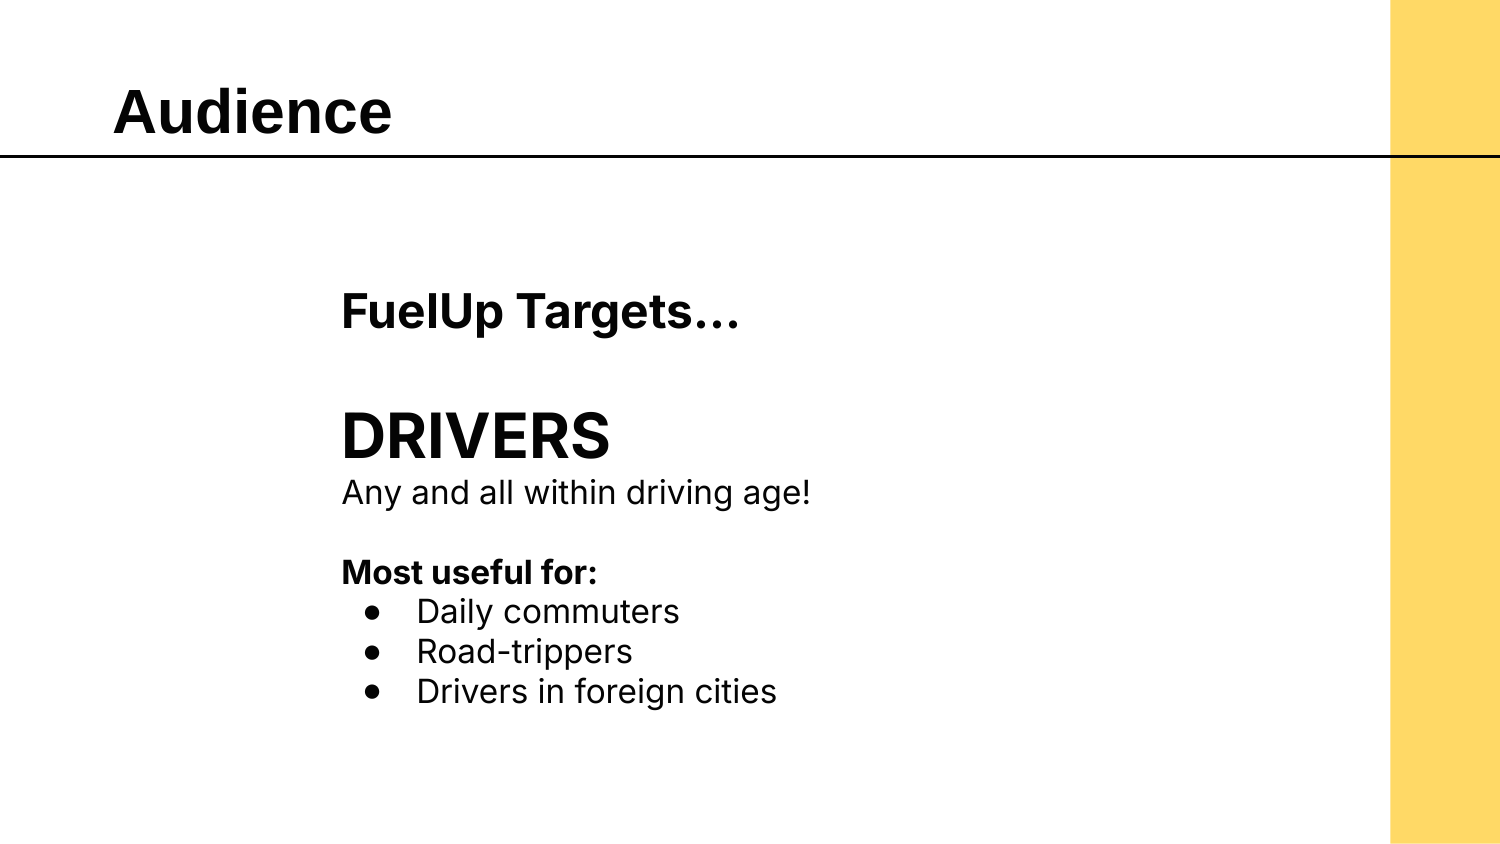

# Audience
FuelUp Targets…

DRIVERS
Any and all within driving age!

Most useful for:
Daily commuters
Road-trippers
Drivers in foreign cities